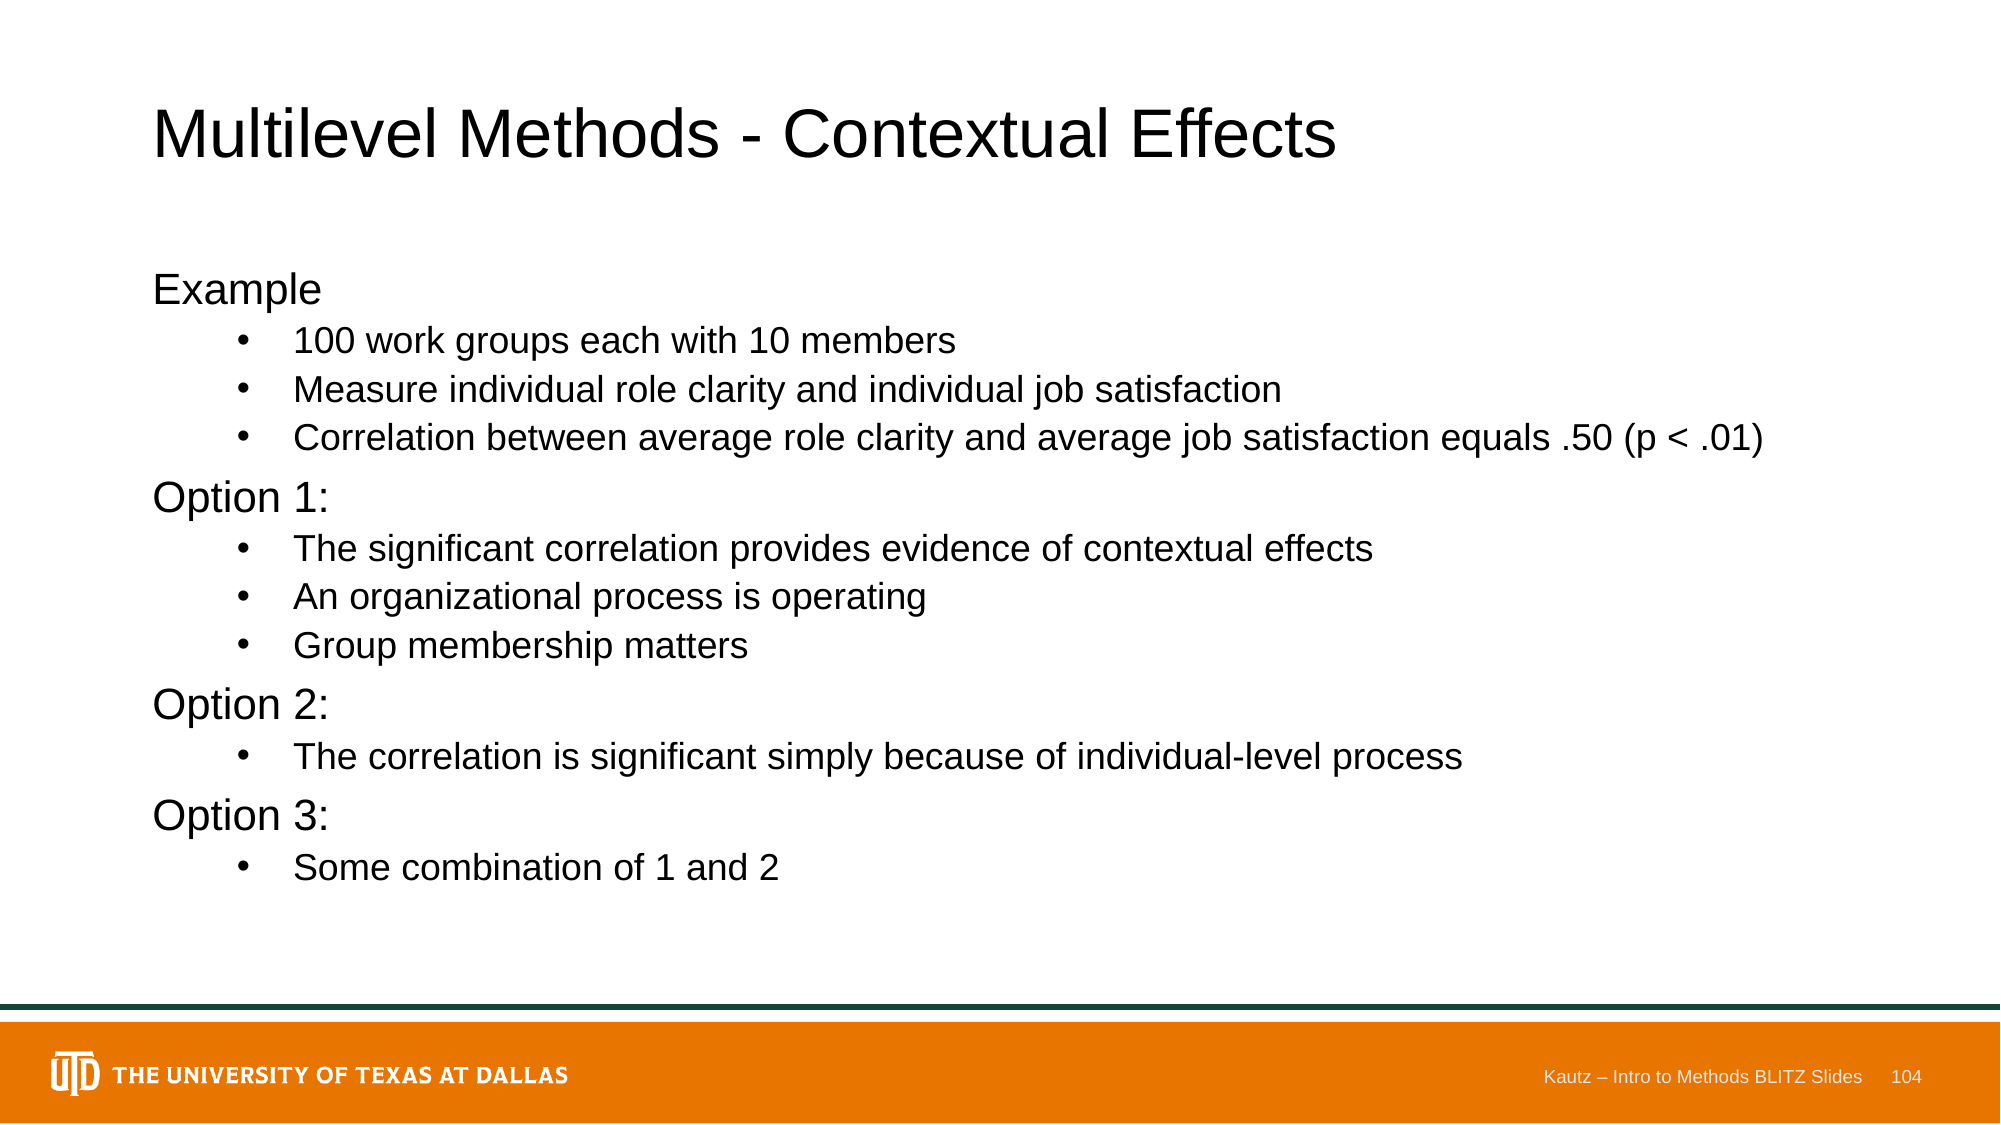

# Multilevel Methods - Contextual Effects
Example
100 work groups each with 10 members
Measure individual role clarity and individual job satisfaction
Correlation between average role clarity and average job satisfaction equals .50 (p < .01)
Option 1:
The significant correlation provides evidence of contextual effects
An organizational process is operating
Group membership matters
Option 2:
The correlation is significant simply because of individual-level process
Option 3:
Some combination of 1 and 2
Kautz – Intro to Methods BLITZ Slides
104